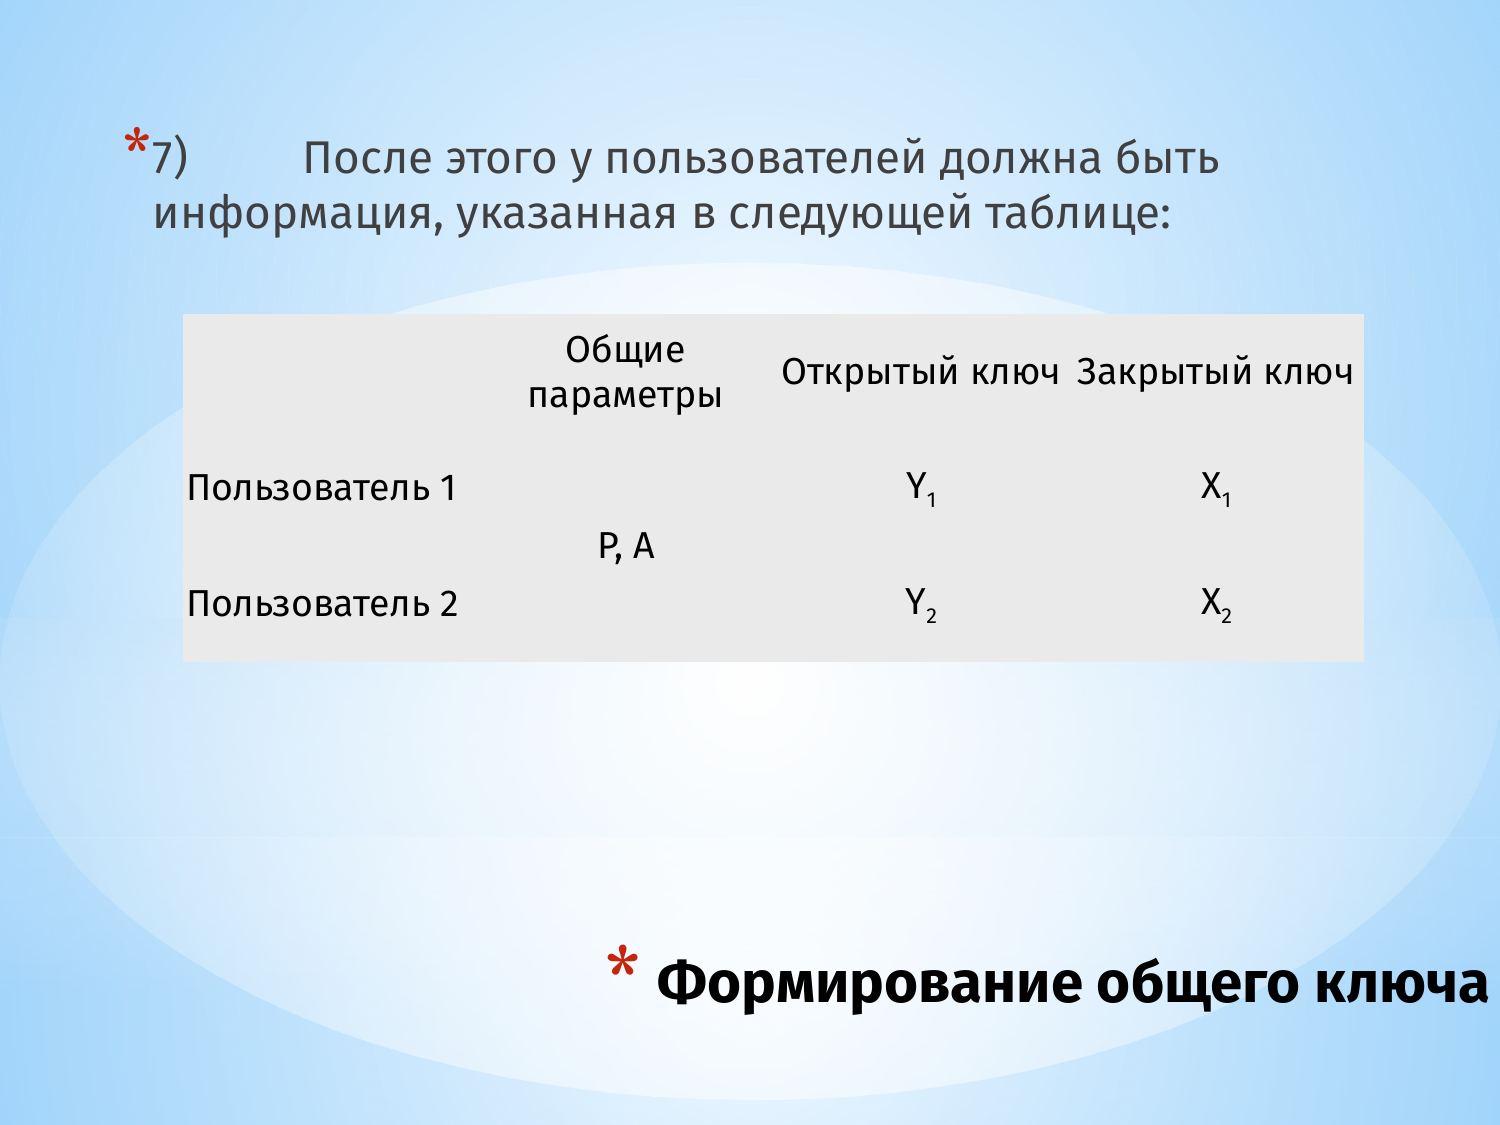

7)	После этого у пользователей должна быть информация, указанная в следующей таблице:

|  | Общие параметры | Открытый ключ | Закрытый ключ |
| --- | --- | --- | --- |
| Пользователь 1 | Р, А | Y1 | Х1 |
| Пользователь 2 |  | Y2 | Х2 |
# Формирование общего ключа